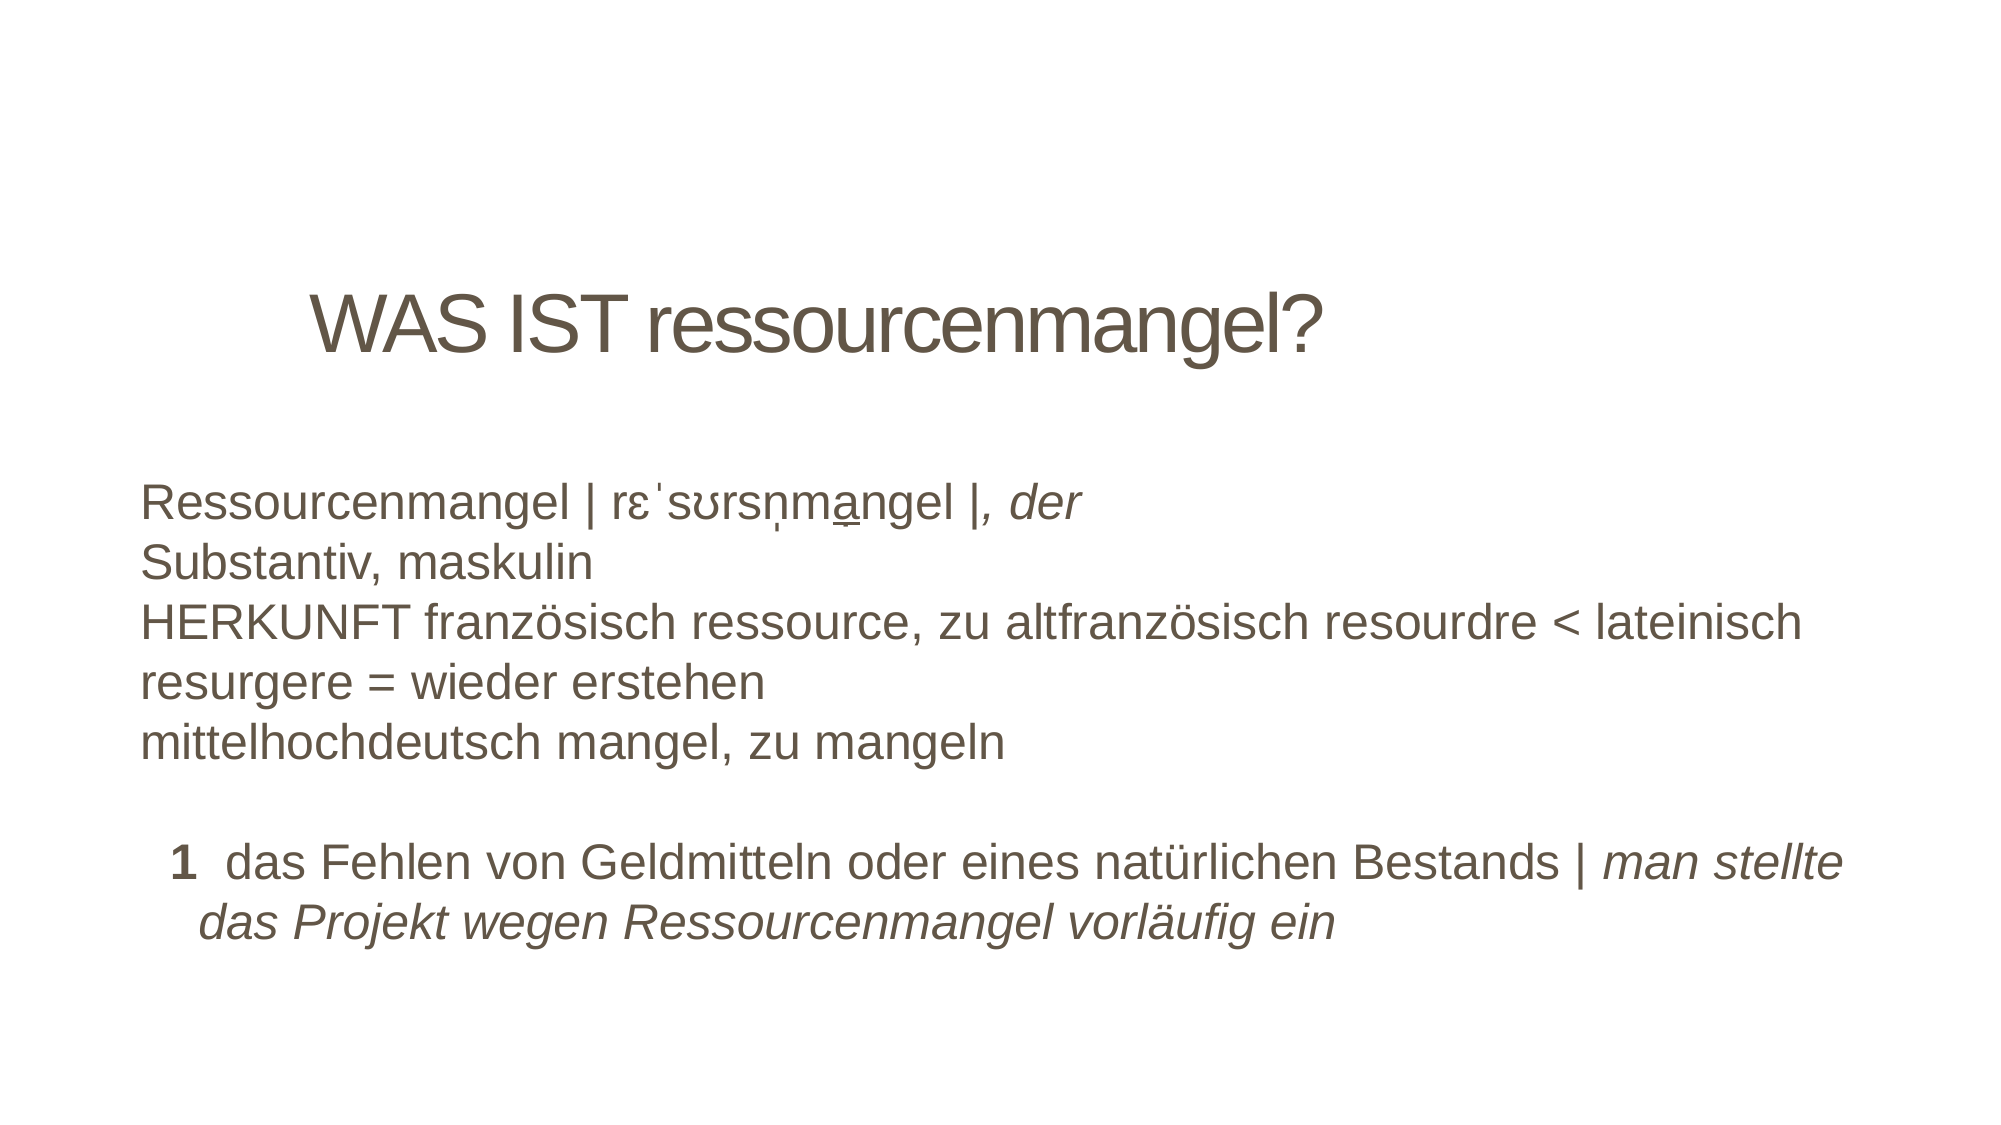

WAS IST ressourcenmangel?
Ressourcenmangel | rɛˈsʊrsn̩mạngel |, der
Substantiv, maskulin
HERKUNFT französisch ressource, zu altfranzösisch resourdre < lateinisch resurgere = wieder erstehen
mittelhochdeutsch mangel, zu mangeln

1  das Fehlen von Geldmitteln oder eines natürlichen Bestands | man stellte das Projekt wegen Ressourcenmangel vorläufig ein